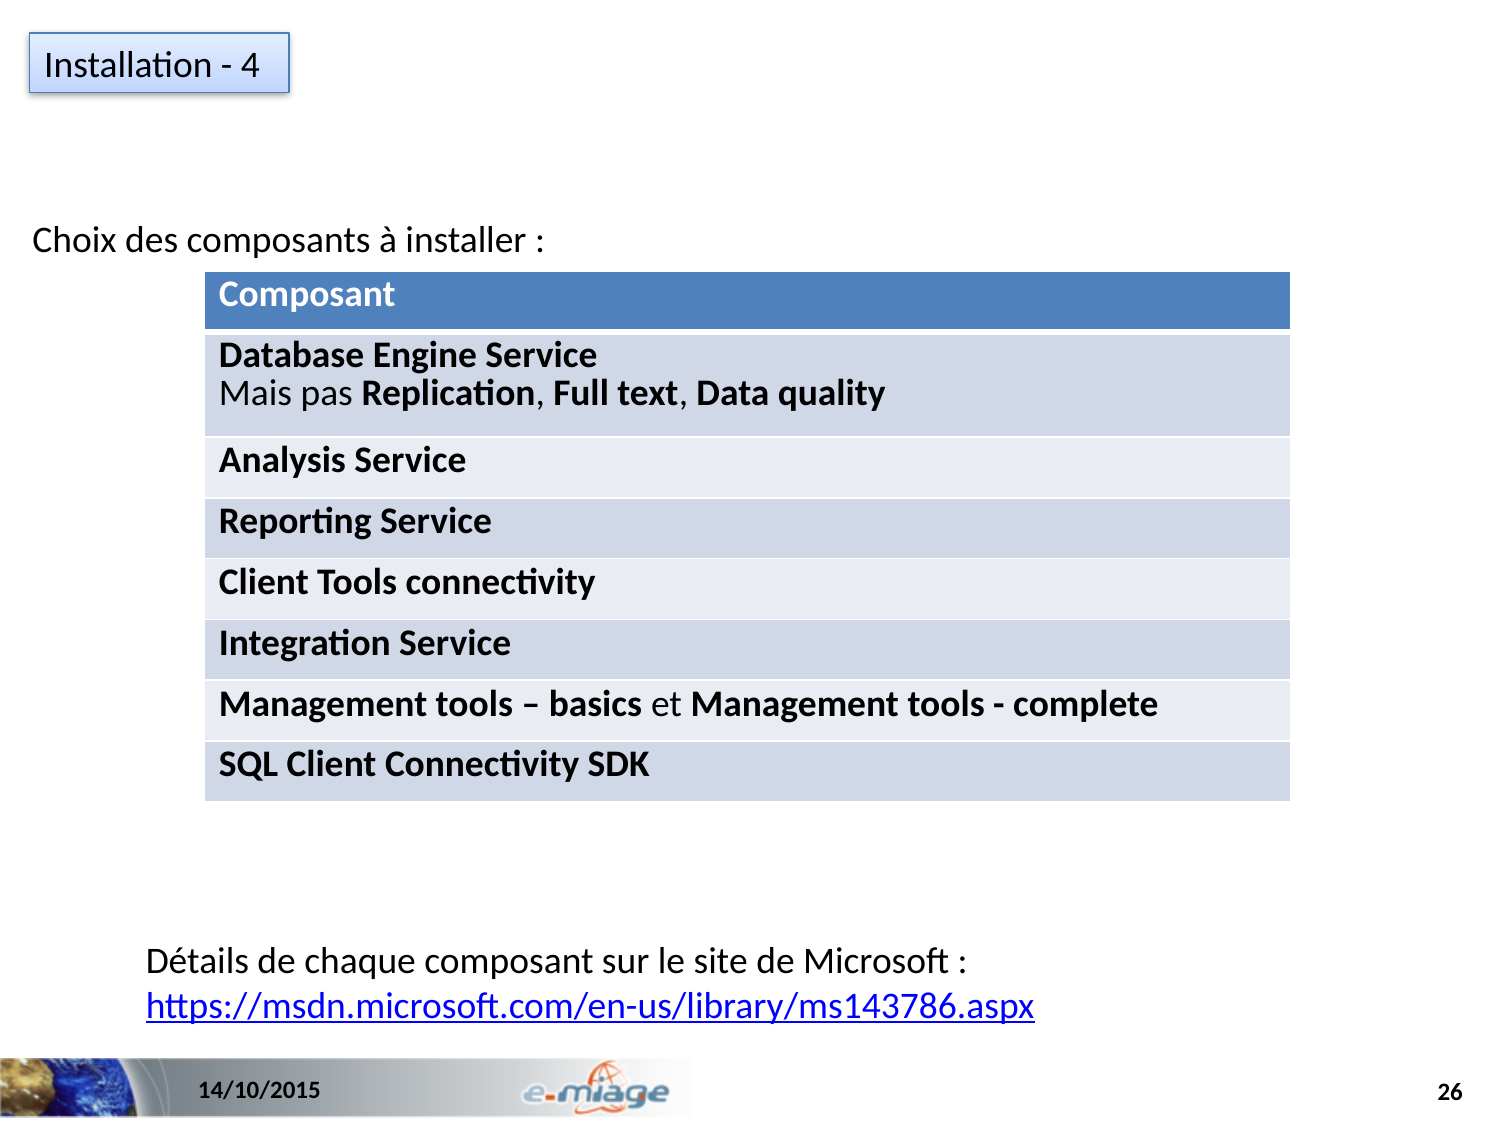

Installation - 4
Choix des composants à installer :
| Composant |
| --- |
| Database Engine Service Mais pas Replication, Full text, Data quality |
| Analysis Service |
| Reporting Service |
| Client Tools connectivity |
| Integration Service |
| Management tools – basics et Management tools - complete |
| SQL Client Connectivity SDK |
Détails de chaque composant sur le site de Microsoft :
https://msdn.microsoft.com/en-us/library/ms143786.aspx